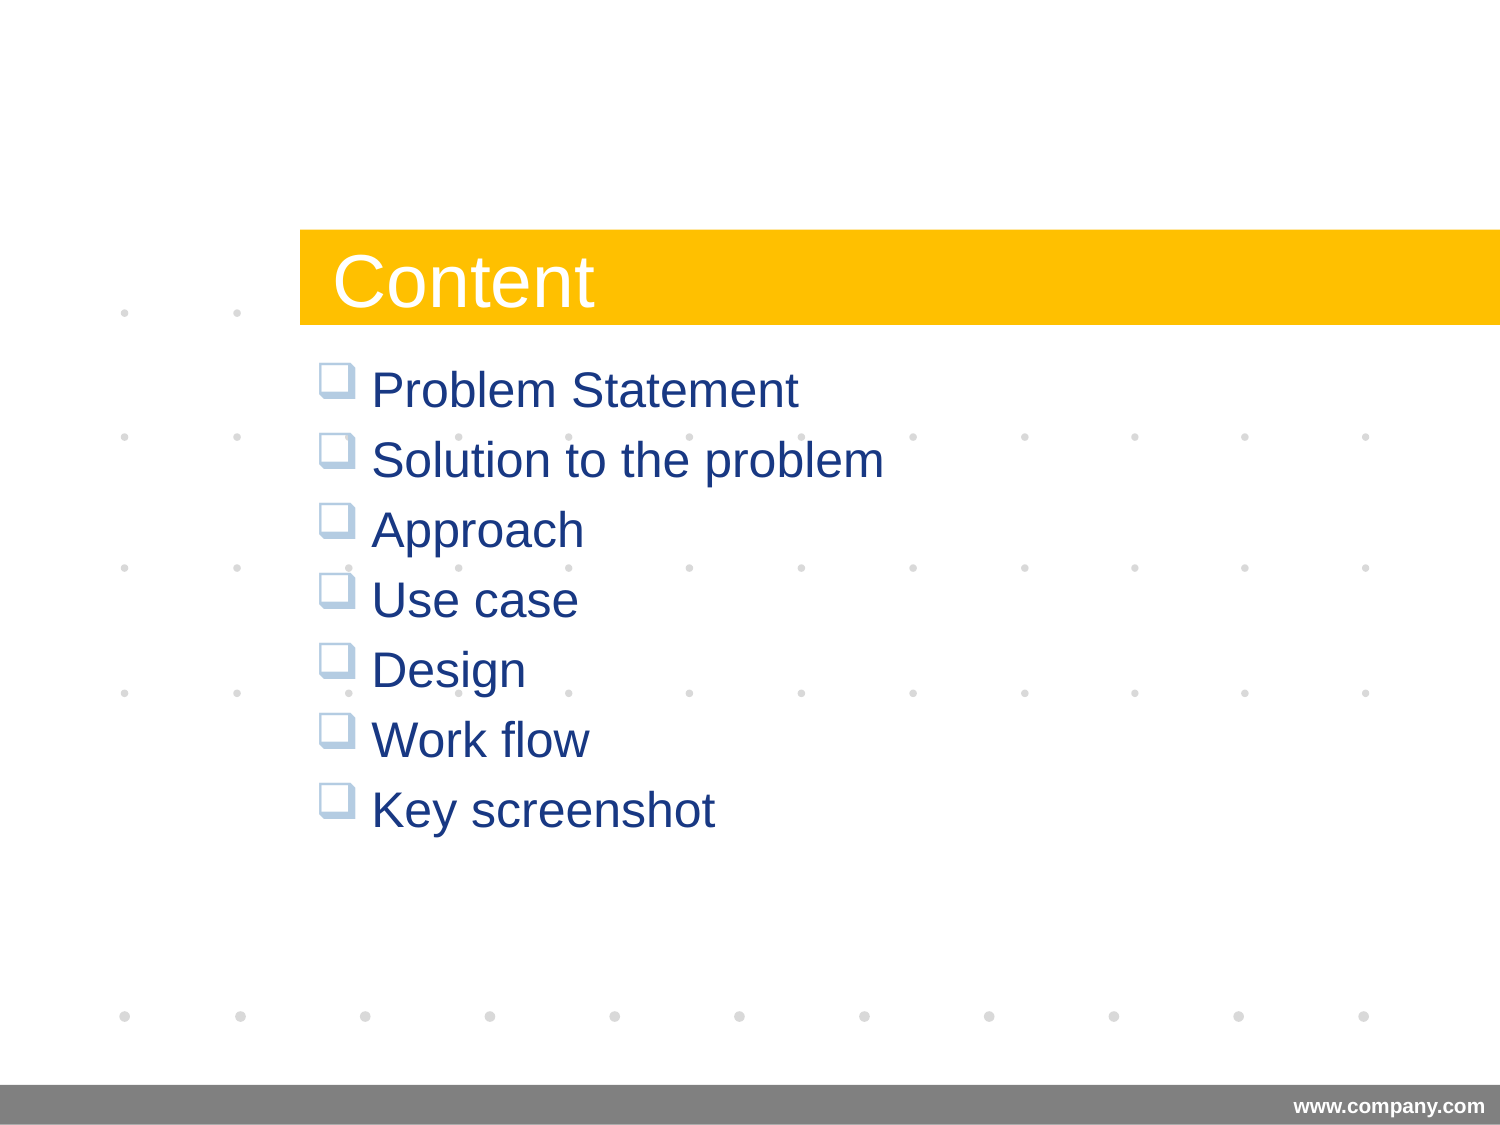

Company LOGO
# Content
Problem Statement
Solution to the problem
Approach
Use case
Design
Work flow
Key screenshot